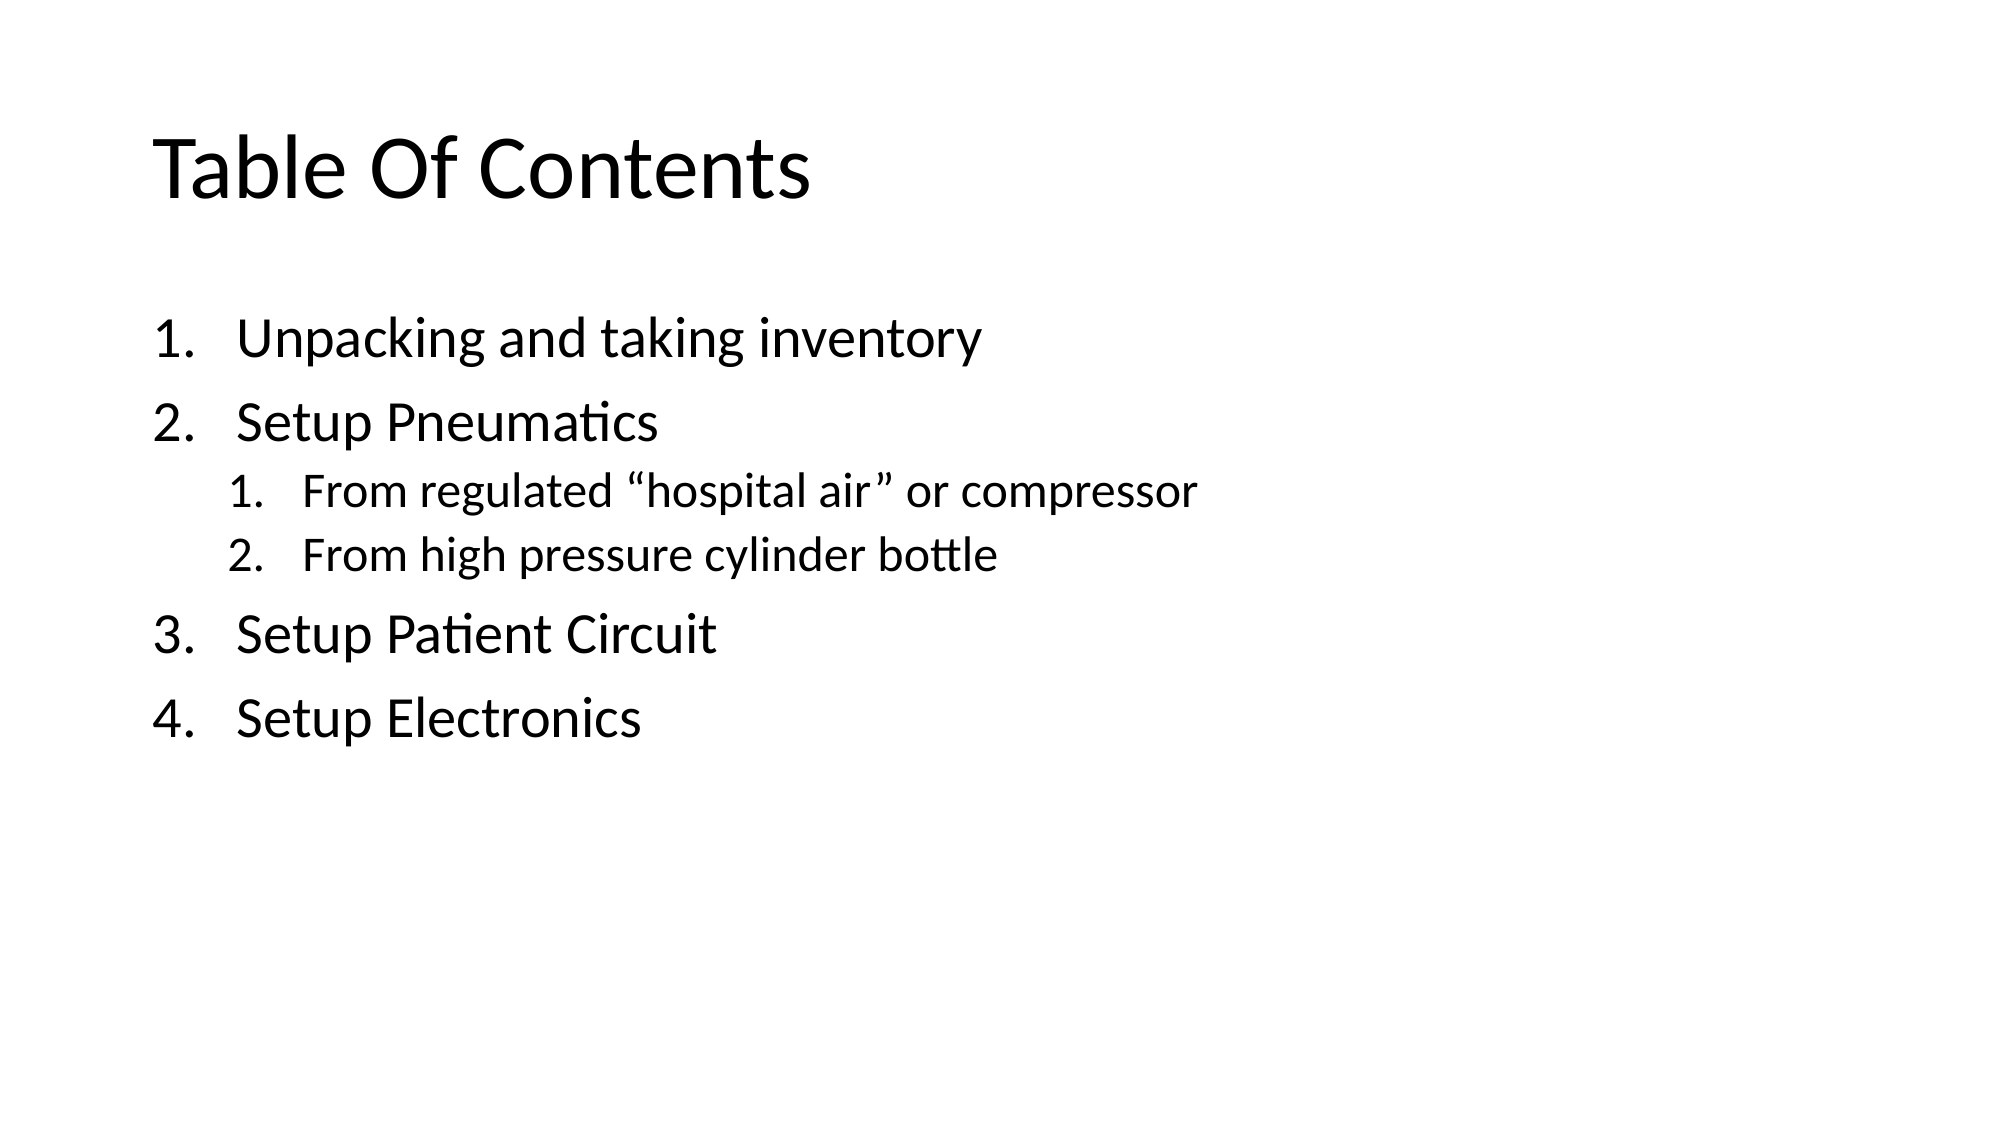

# Table Of Contents
Unpacking and taking inventory
Setup Pneumatics
From regulated “hospital air” or compressor
From high pressure cylinder bottle
Setup Patient Circuit
Setup Electronics